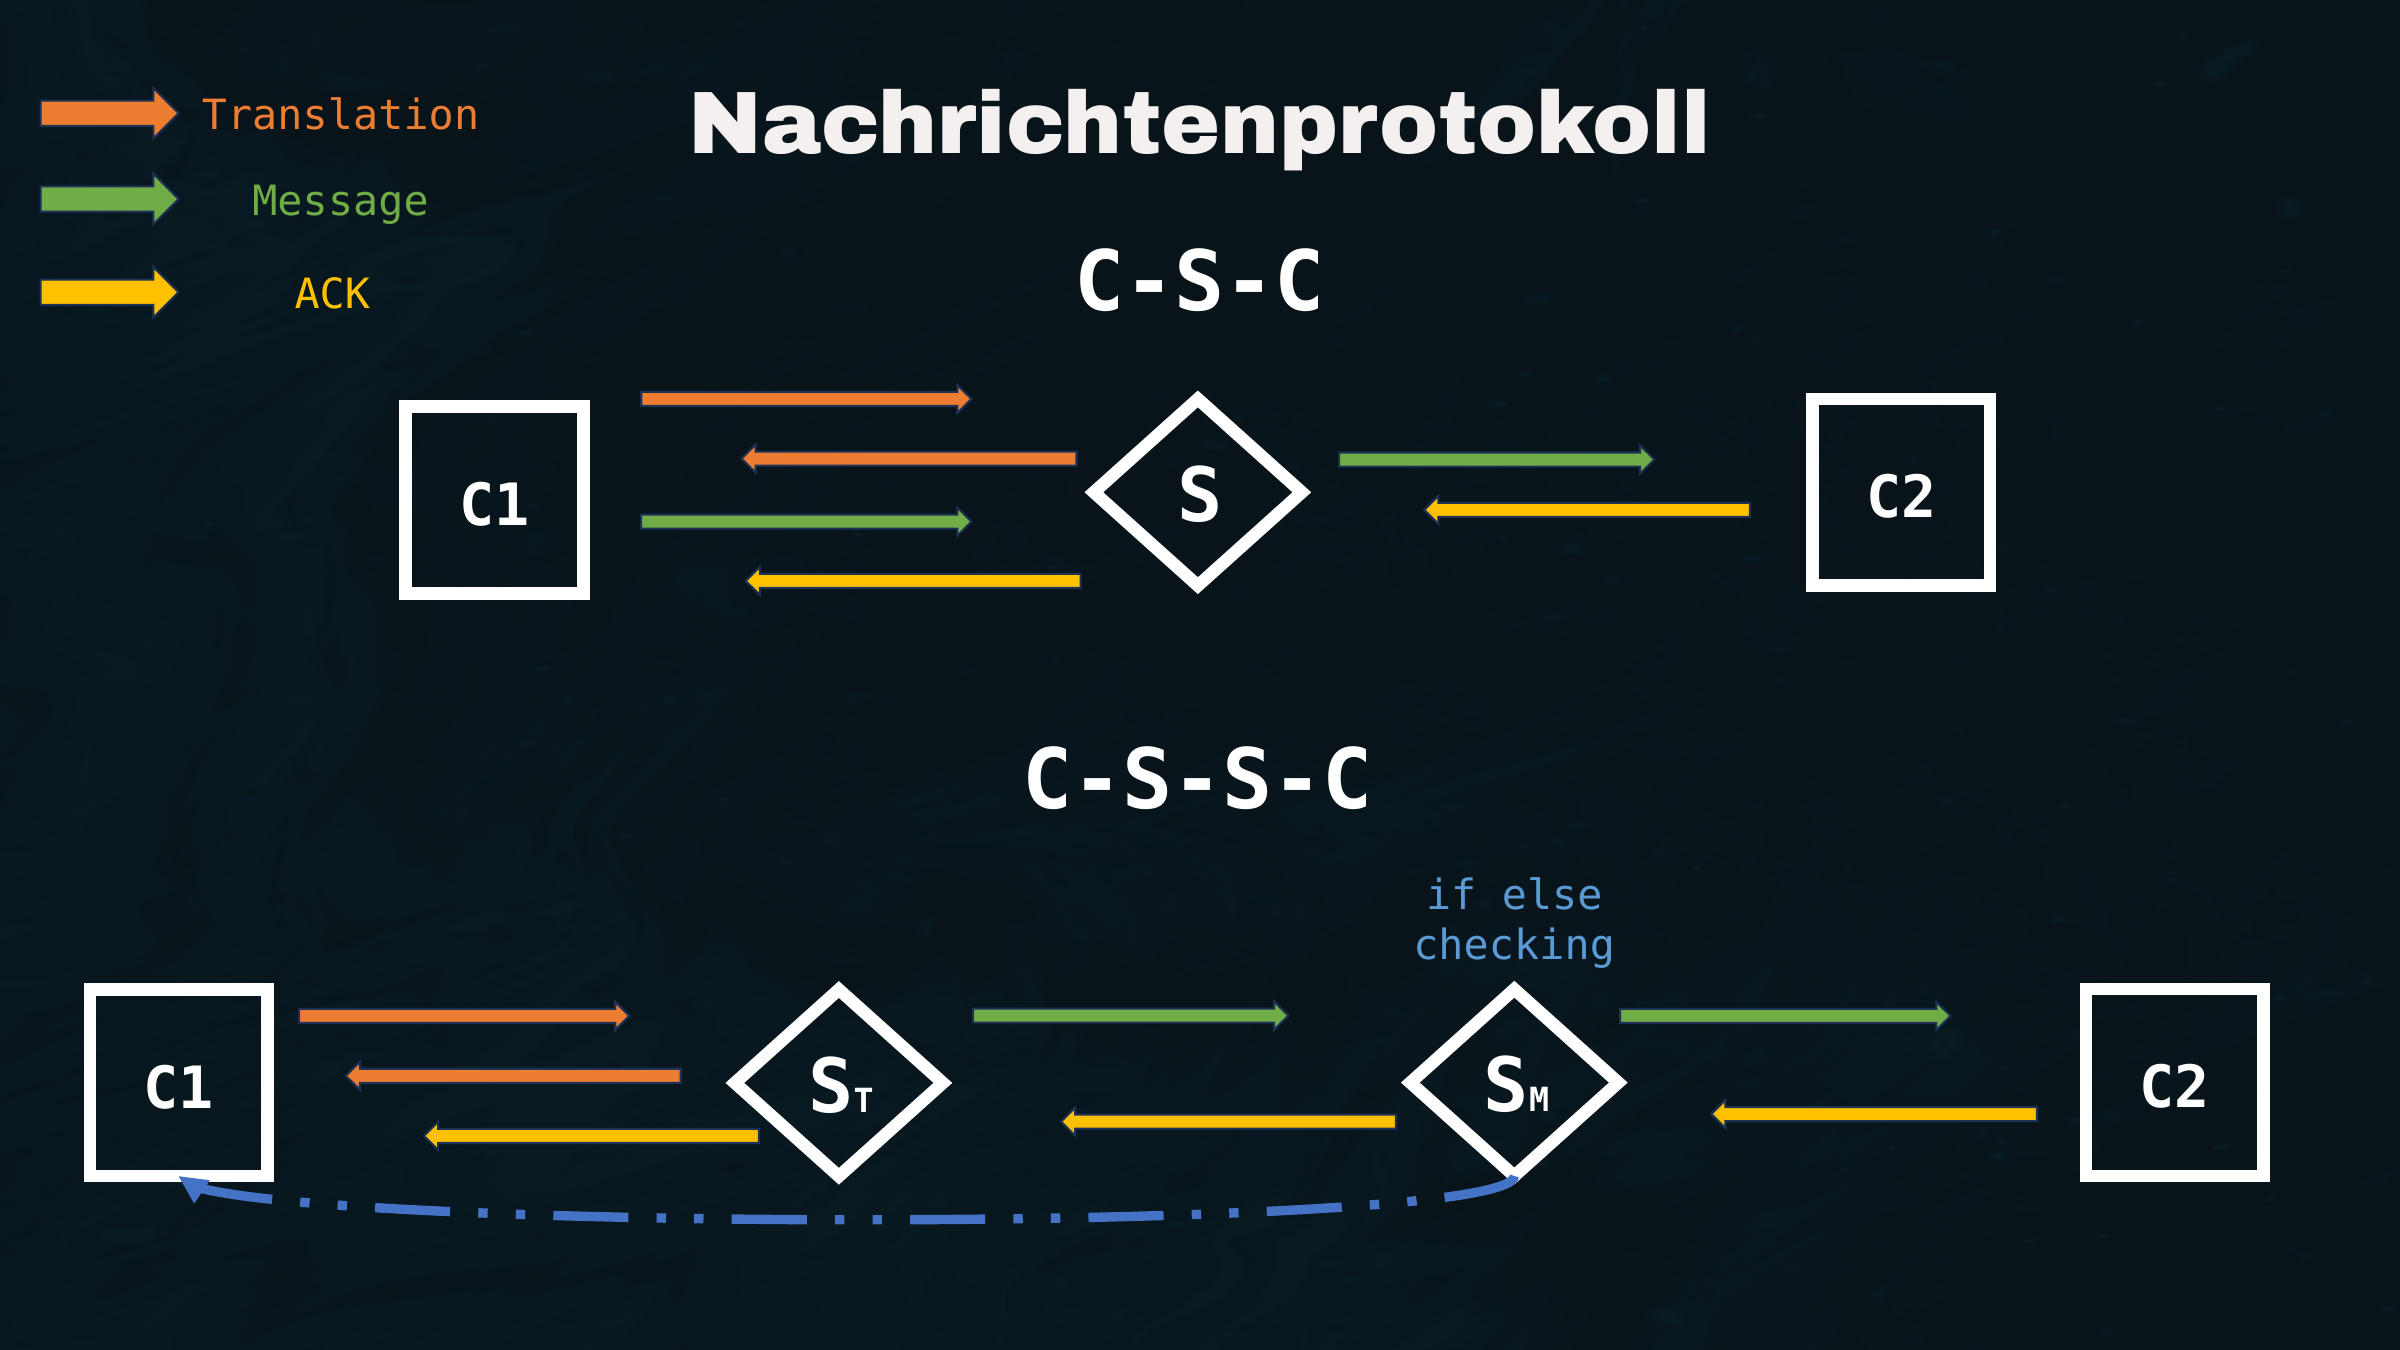

Nachrichtenprotokoll
Translation

Message

C-S-C
ACK

S

C2
C1

C-S-S-C
if else checking

SM
ST
C2
C1